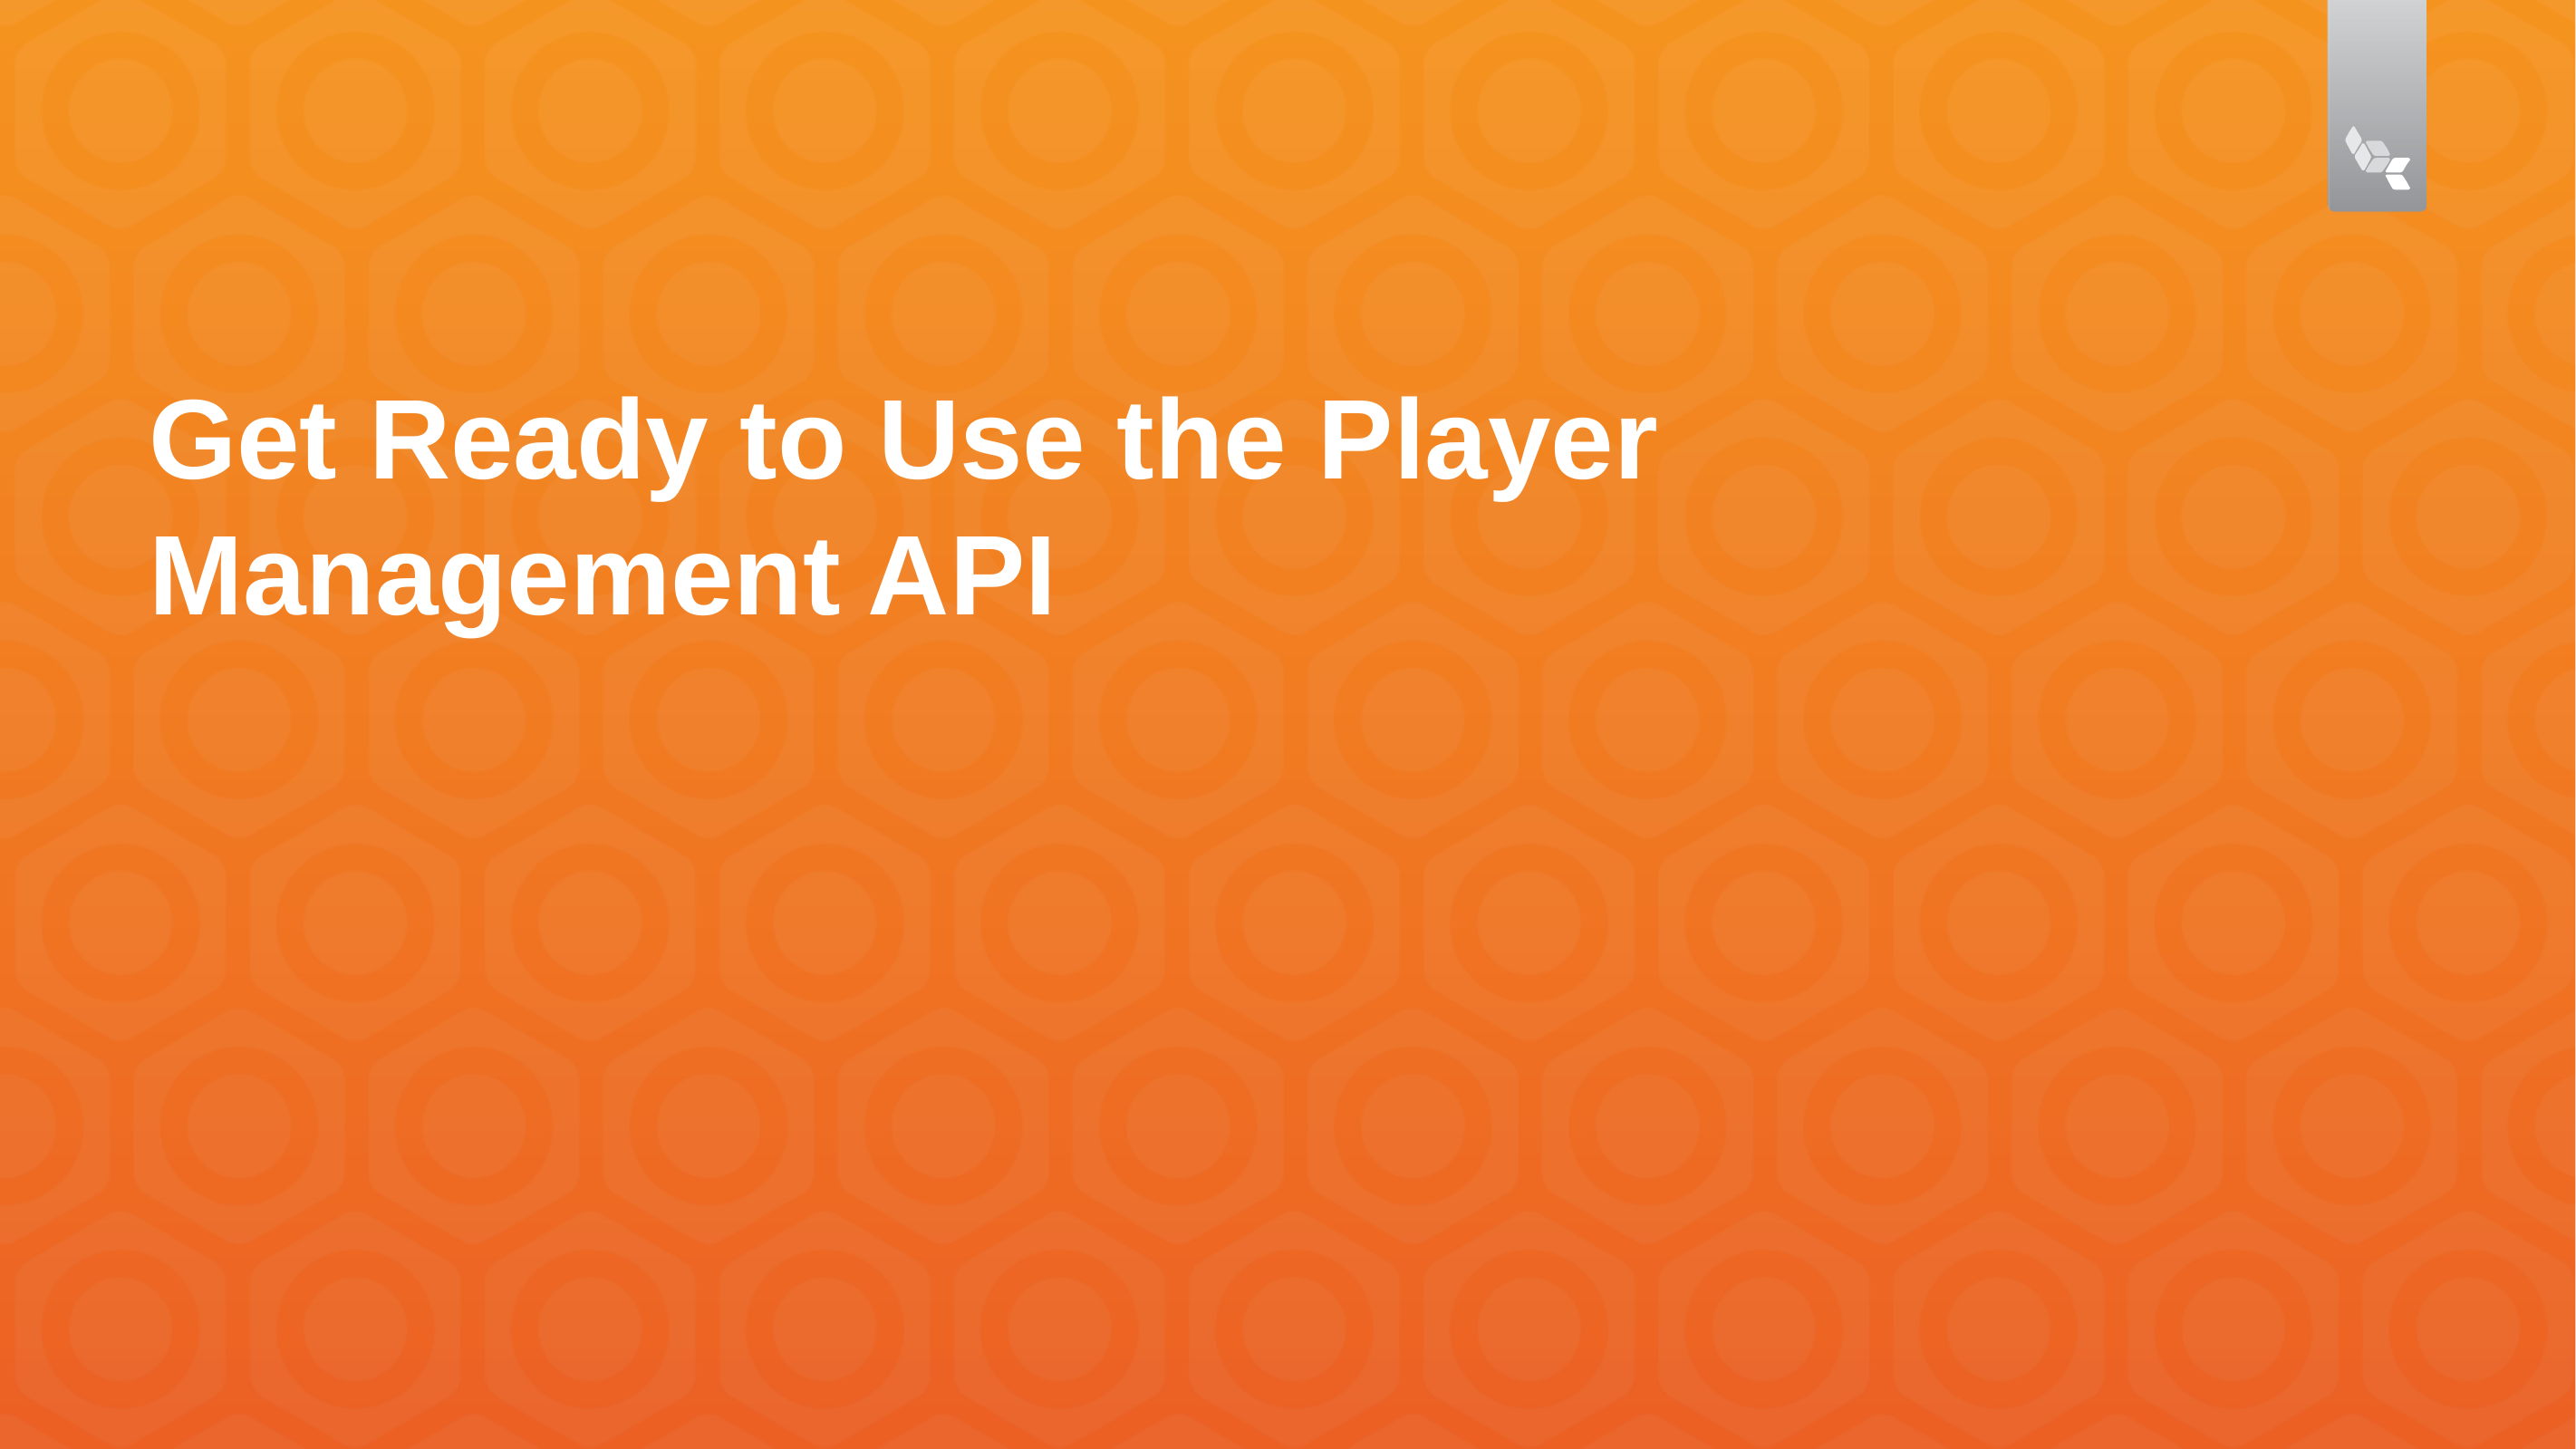

# Get Ready to Use the Player Management API